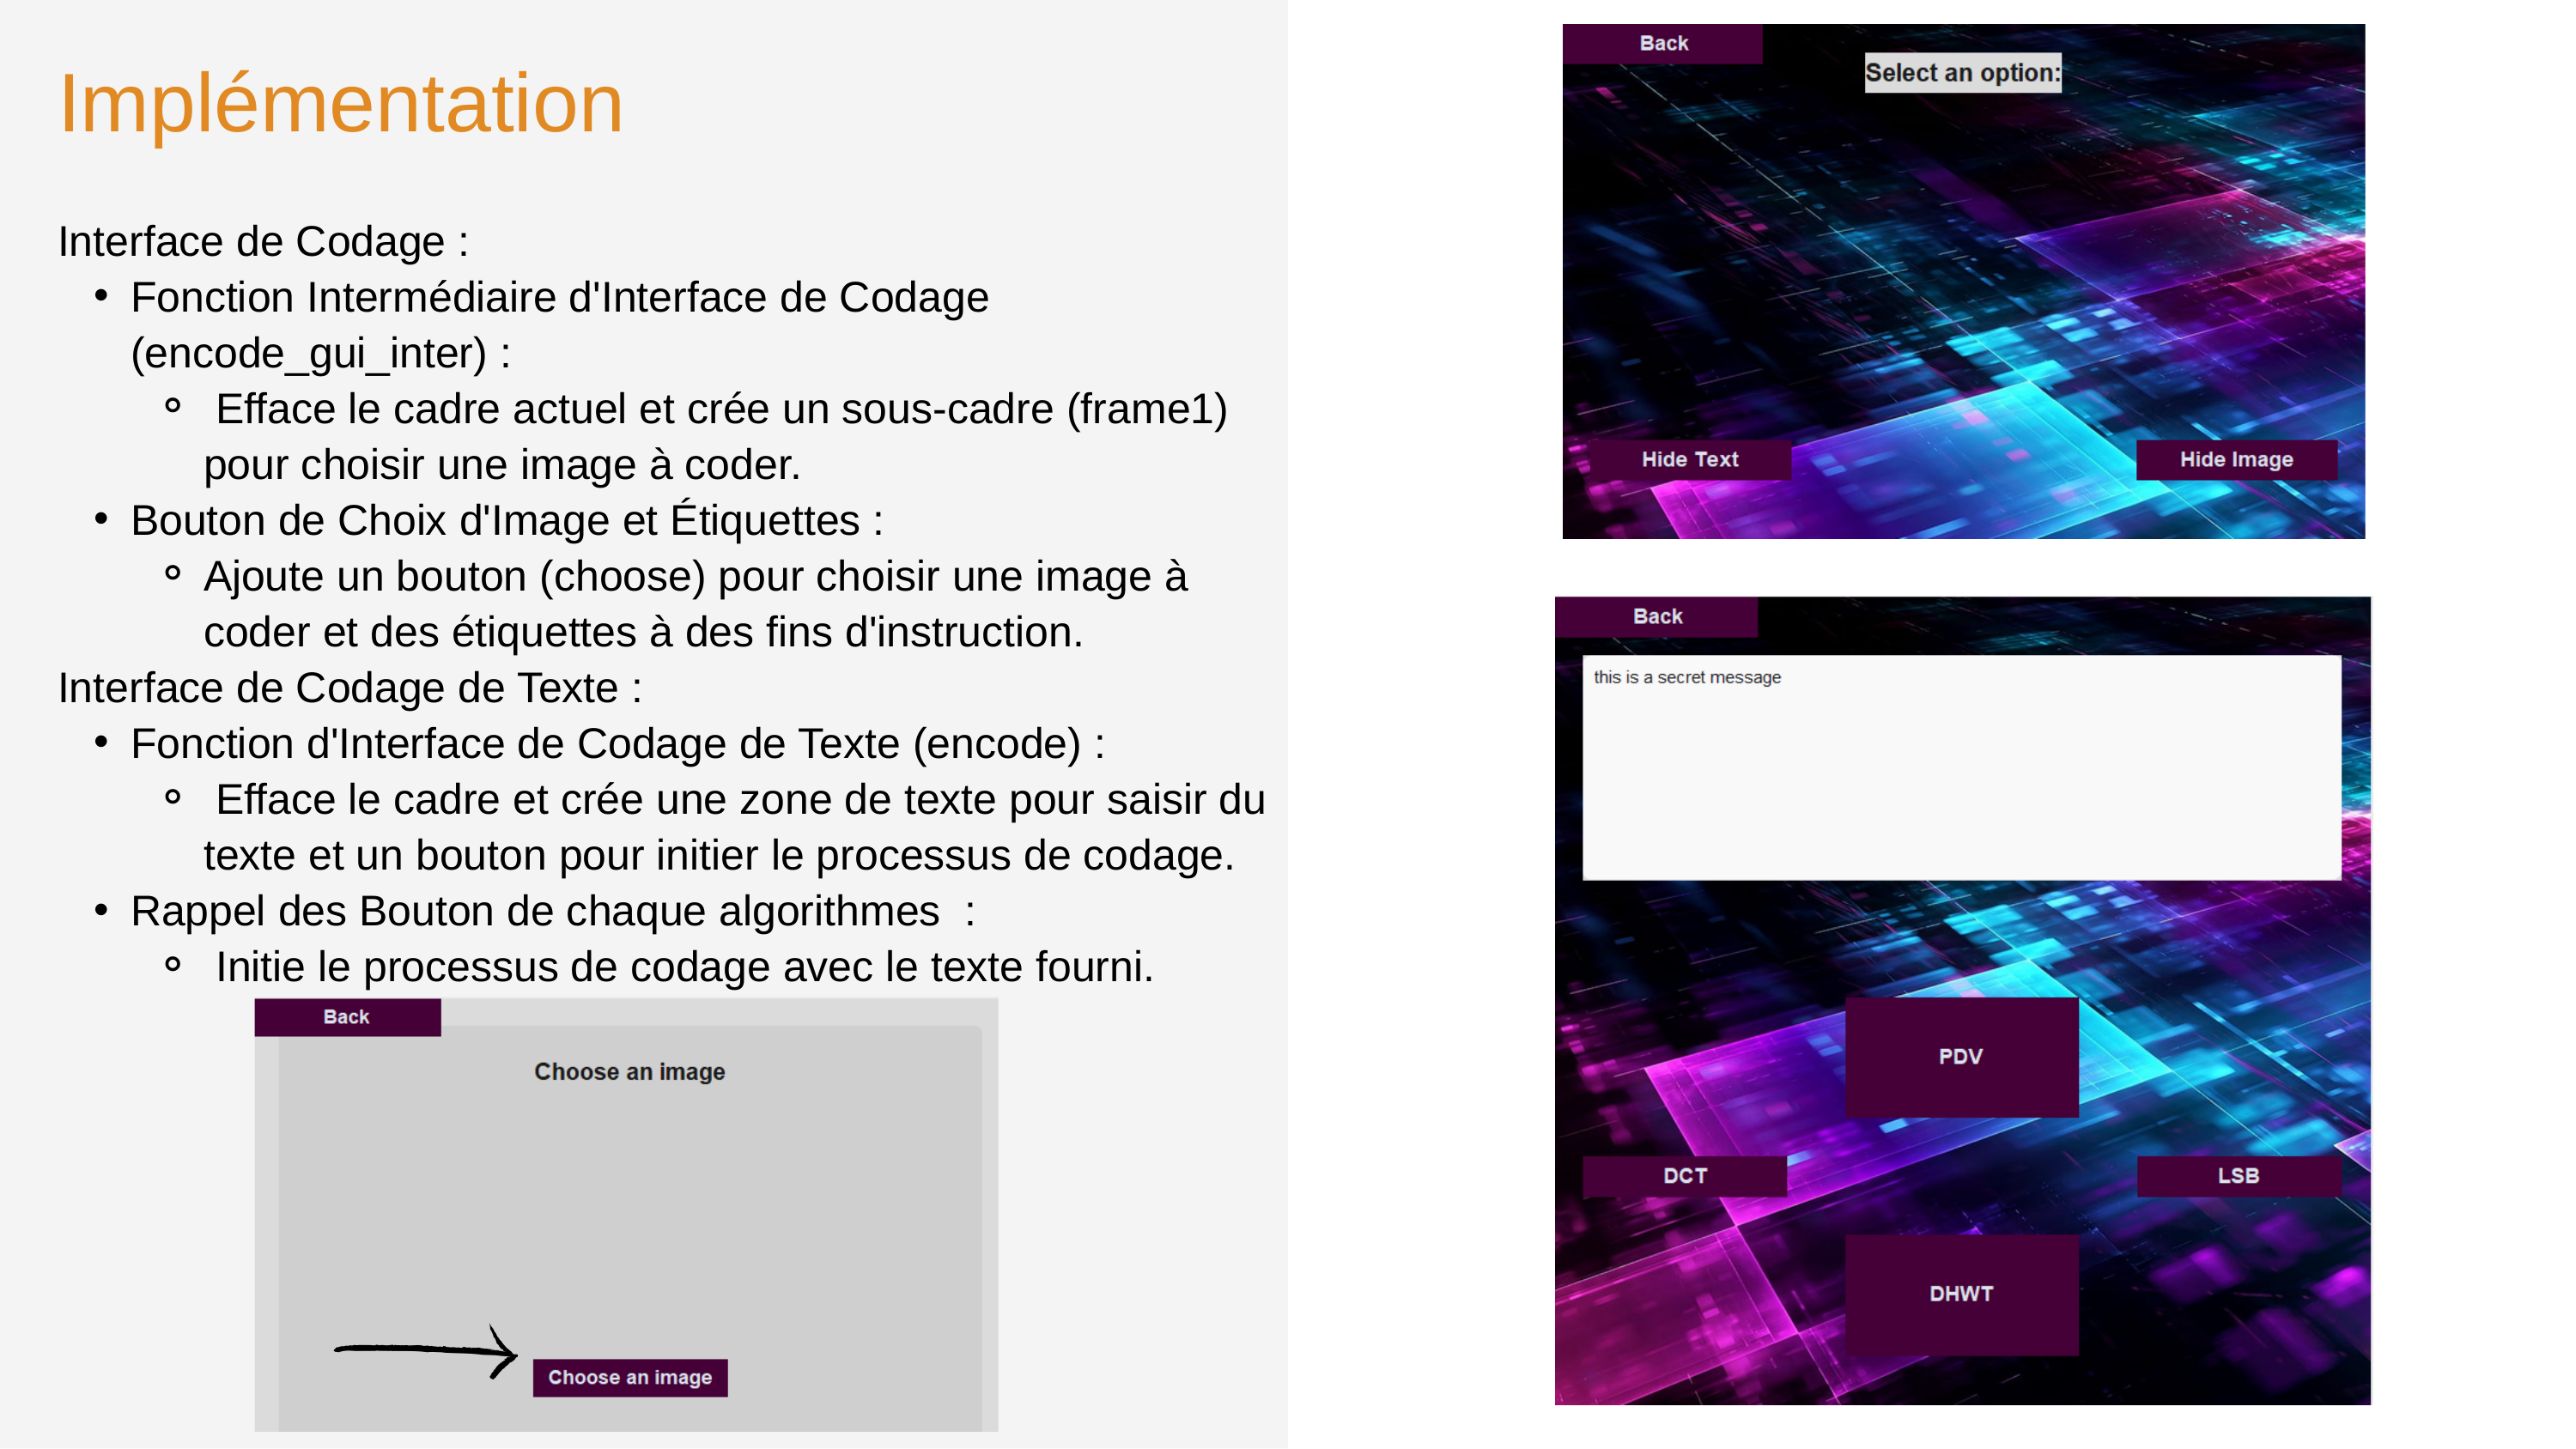

Implémentation
Interface de Codage :
Fonction Intermédiaire d'Interface de Codage (encode_gui_inter) :
 Efface le cadre actuel et crée un sous-cadre (frame1) pour choisir une image à coder.
Bouton de Choix d'Image et Étiquettes :
Ajoute un bouton (choose) pour choisir une image à coder et des étiquettes à des fins d'instruction.
Interface de Codage de Texte :
Fonction d'Interface de Codage de Texte (encode) :
 Efface le cadre et crée une zone de texte pour saisir du texte et un bouton pour initier le processus de codage.
Rappel des Bouton de chaque algorithmes  :
 Initie le processus de codage avec le texte fourni.